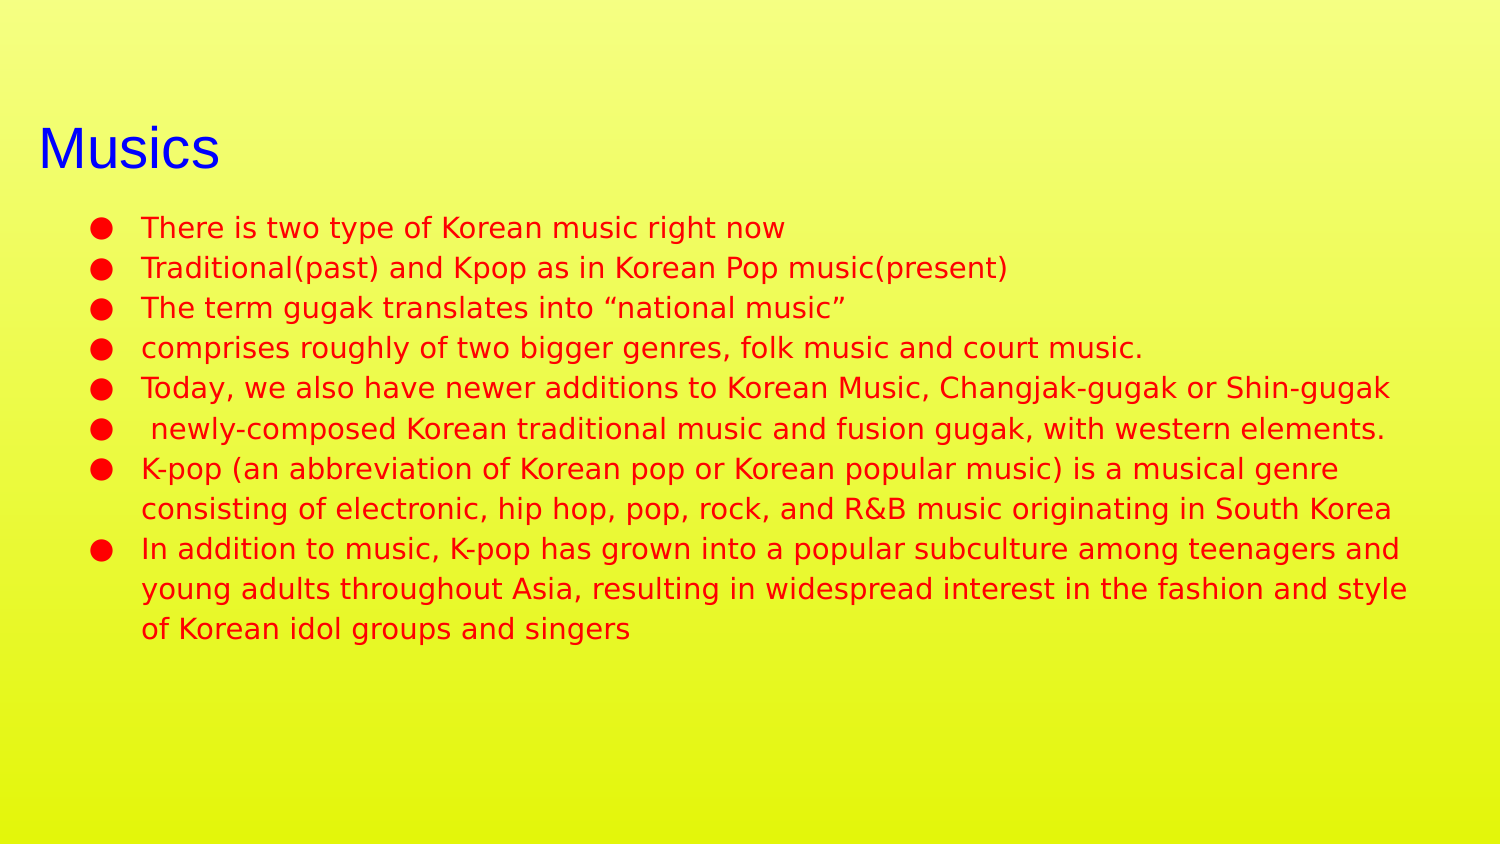

# Musics
There is two type of Korean music right now
Traditional(past) and Kpop as in Korean Pop music(present)
The term gugak translates into “national music”
comprises roughly of two bigger genres, folk music and court music.
Today, we also have newer additions to Korean Music, Changjak-gugak or Shin-gugak
 newly-composed Korean traditional music and fusion gugak, with western elements.
K-pop (an abbreviation of Korean pop or Korean popular music) is a musical genre consisting of electronic, hip hop, pop, rock, and R&B music originating in South Korea
In addition to music, K-pop has grown into a popular subculture among teenagers and young adults throughout Asia, resulting in widespread interest in the fashion and style of Korean idol groups and singers